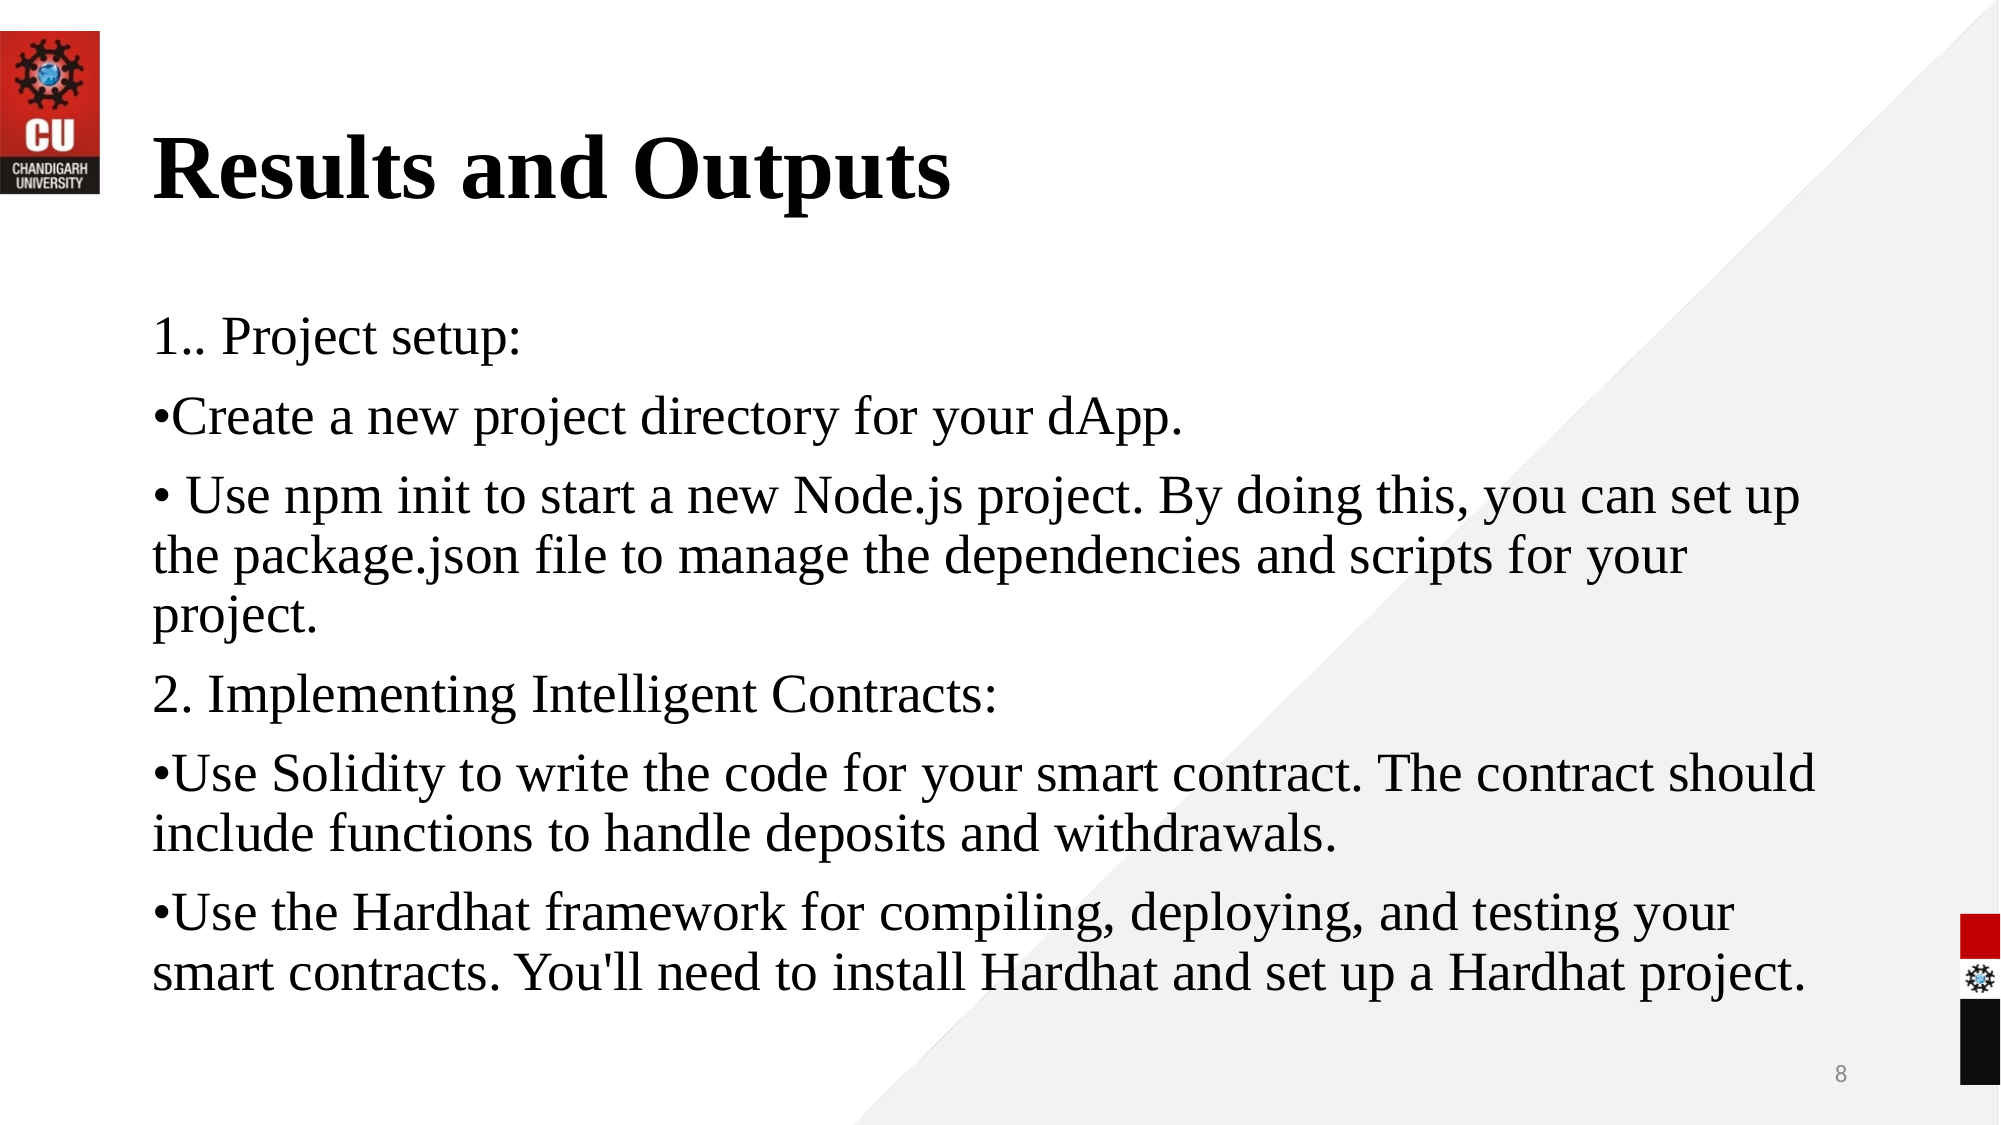

# Results and Outputs
1.. Project setup:
•Create a new project directory for your dApp.
• Use npm init to start a new Node.js project. By doing this, you can set up the package.json file to manage the dependencies and scripts for your project.
2. Implementing Intelligent Contracts:
•Use Solidity to write the code for your smart contract. The contract should include functions to handle deposits and withdrawals.
•Use the Hardhat framework for compiling, deploying, and testing your smart contracts. You'll need to install Hardhat and set up a Hardhat project.

8